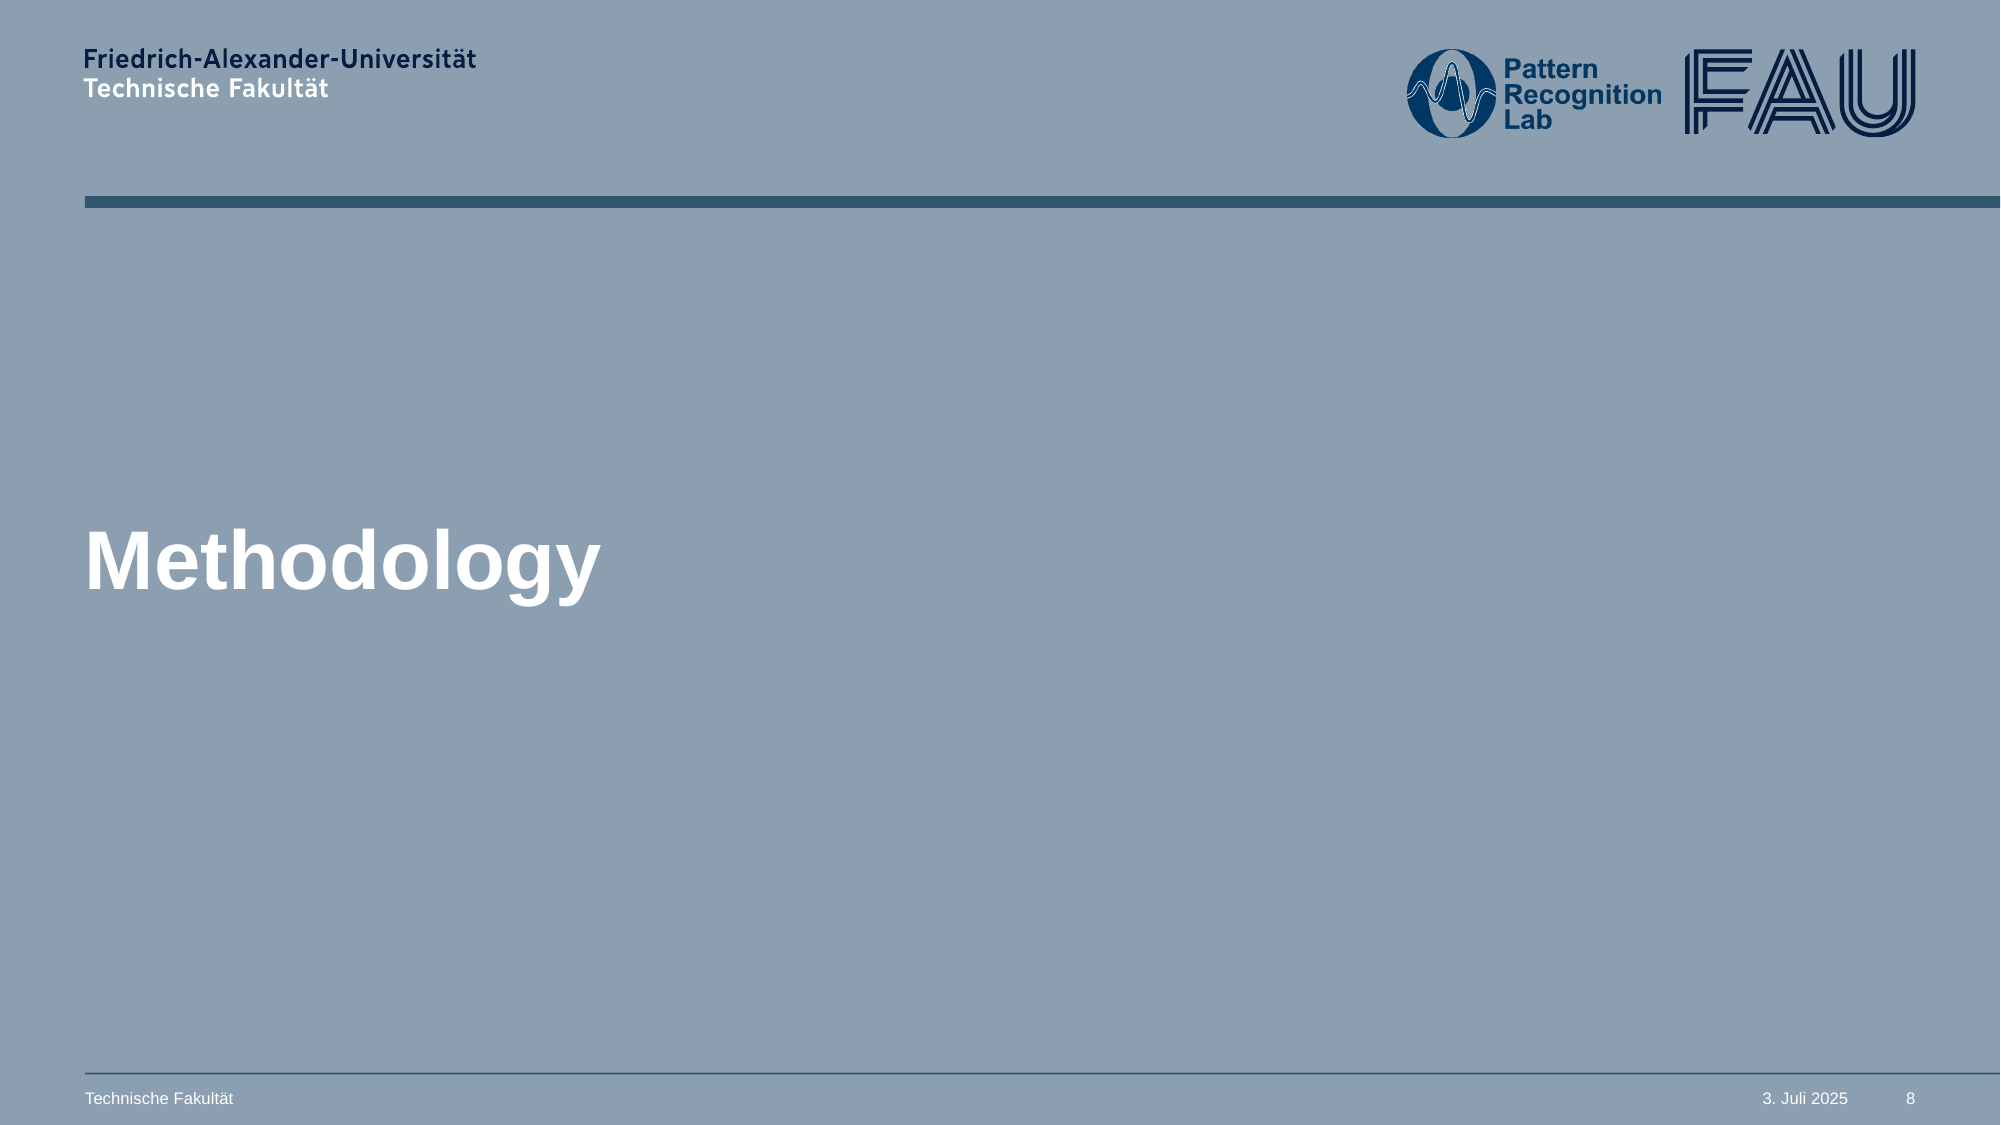

# Methodology
Technische Fakultät
3. Juli 2025
8